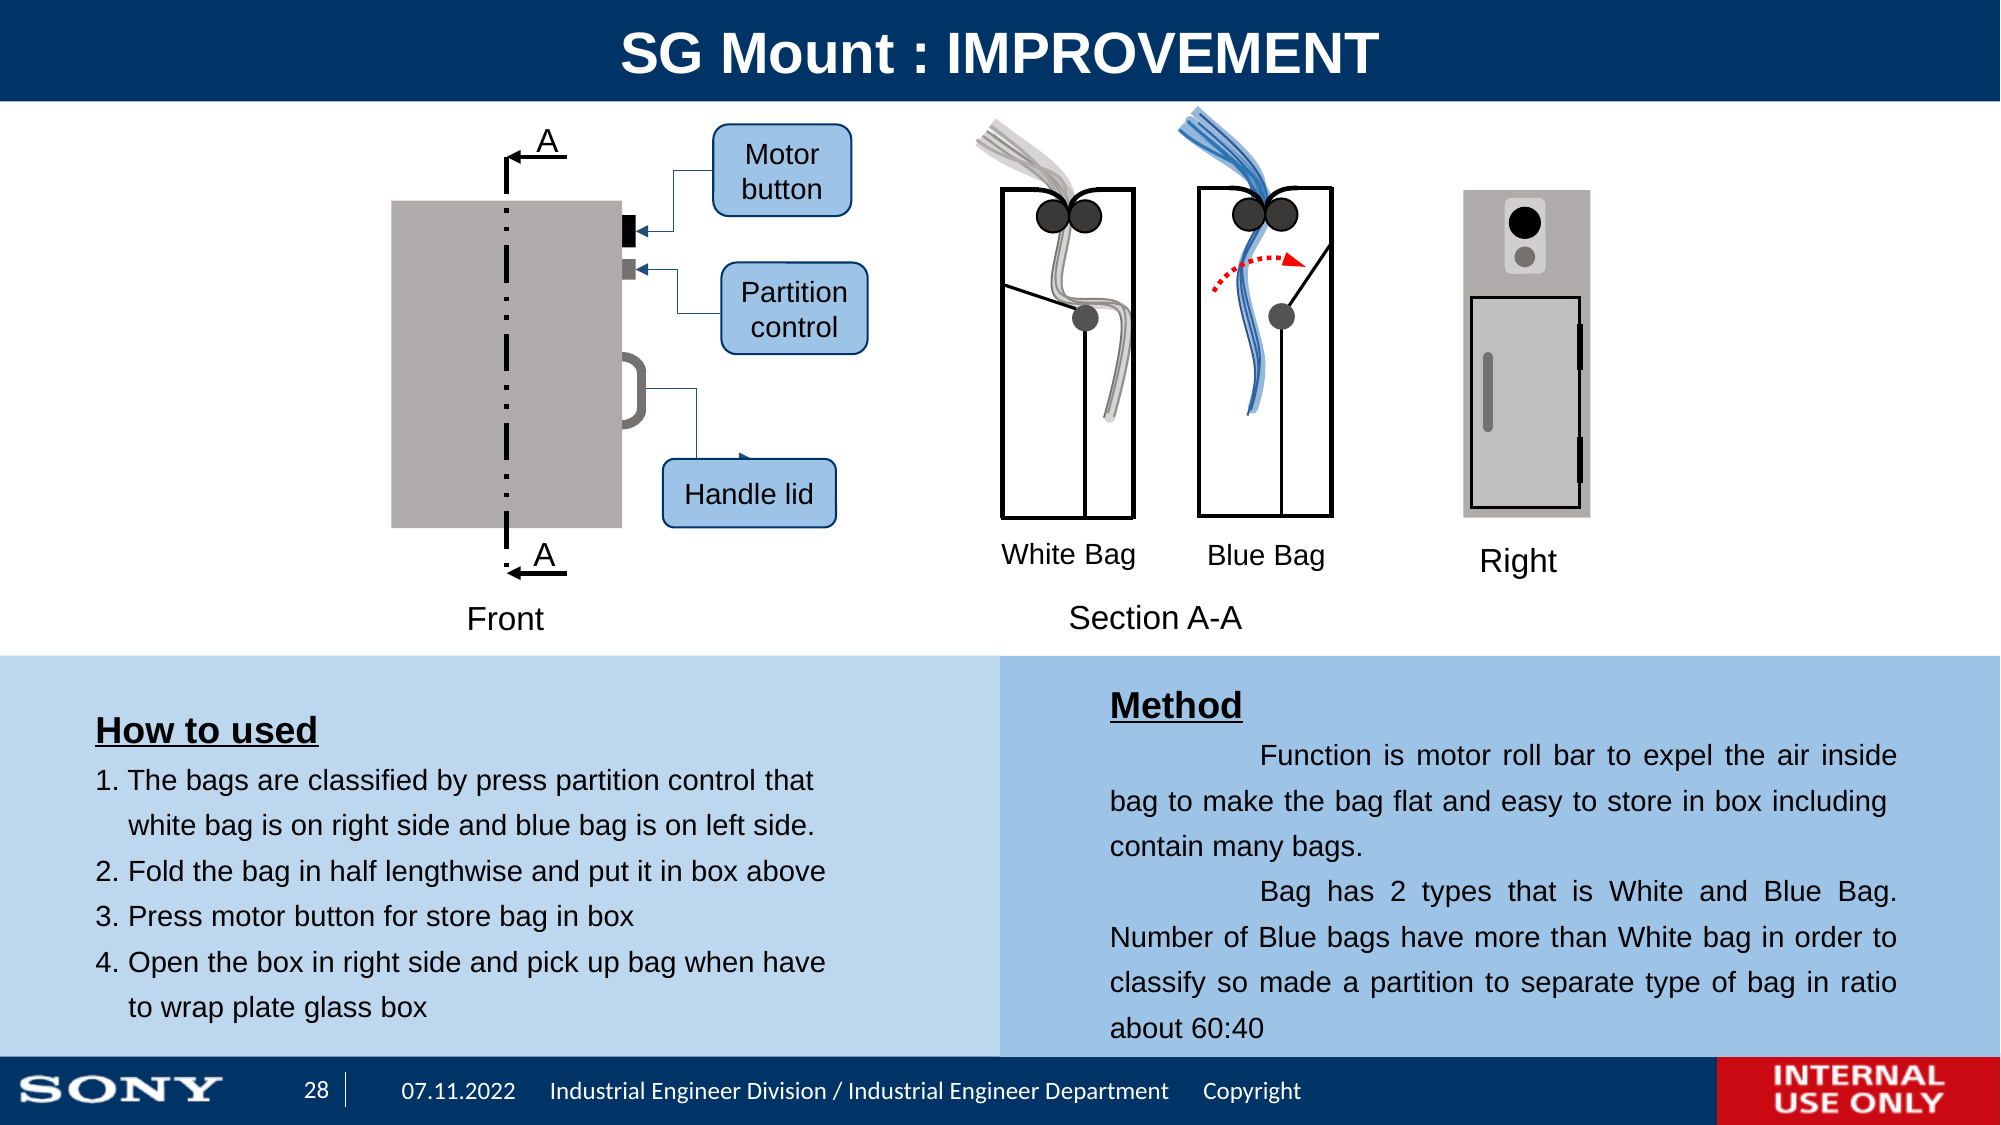

SG Mount : IMPROVEMENT
A

Motor
button

Partition
control
Handle lid
A
White Bag
Blue Bag
Right
Section A-A
Front

Method
	Function is motor roll bar to expel the air inside bag to make the bag flat and easy to store in box including  contain many bags.
	Bag has 2 types that is White and Blue Bag. Number of Blue bags have more than White bag in order to classify so made a partition to separate type of bag in ratio about 60:40
How to used
1. The bags are classified by press partition control that
    white bag is on right side and blue bag is on left side.
2. Fold the bag in half lengthwise and put it in box above
3. Press motor button for store bag in box
4. Open the box in right side and pick up bag when have
    to wrap plate glass box